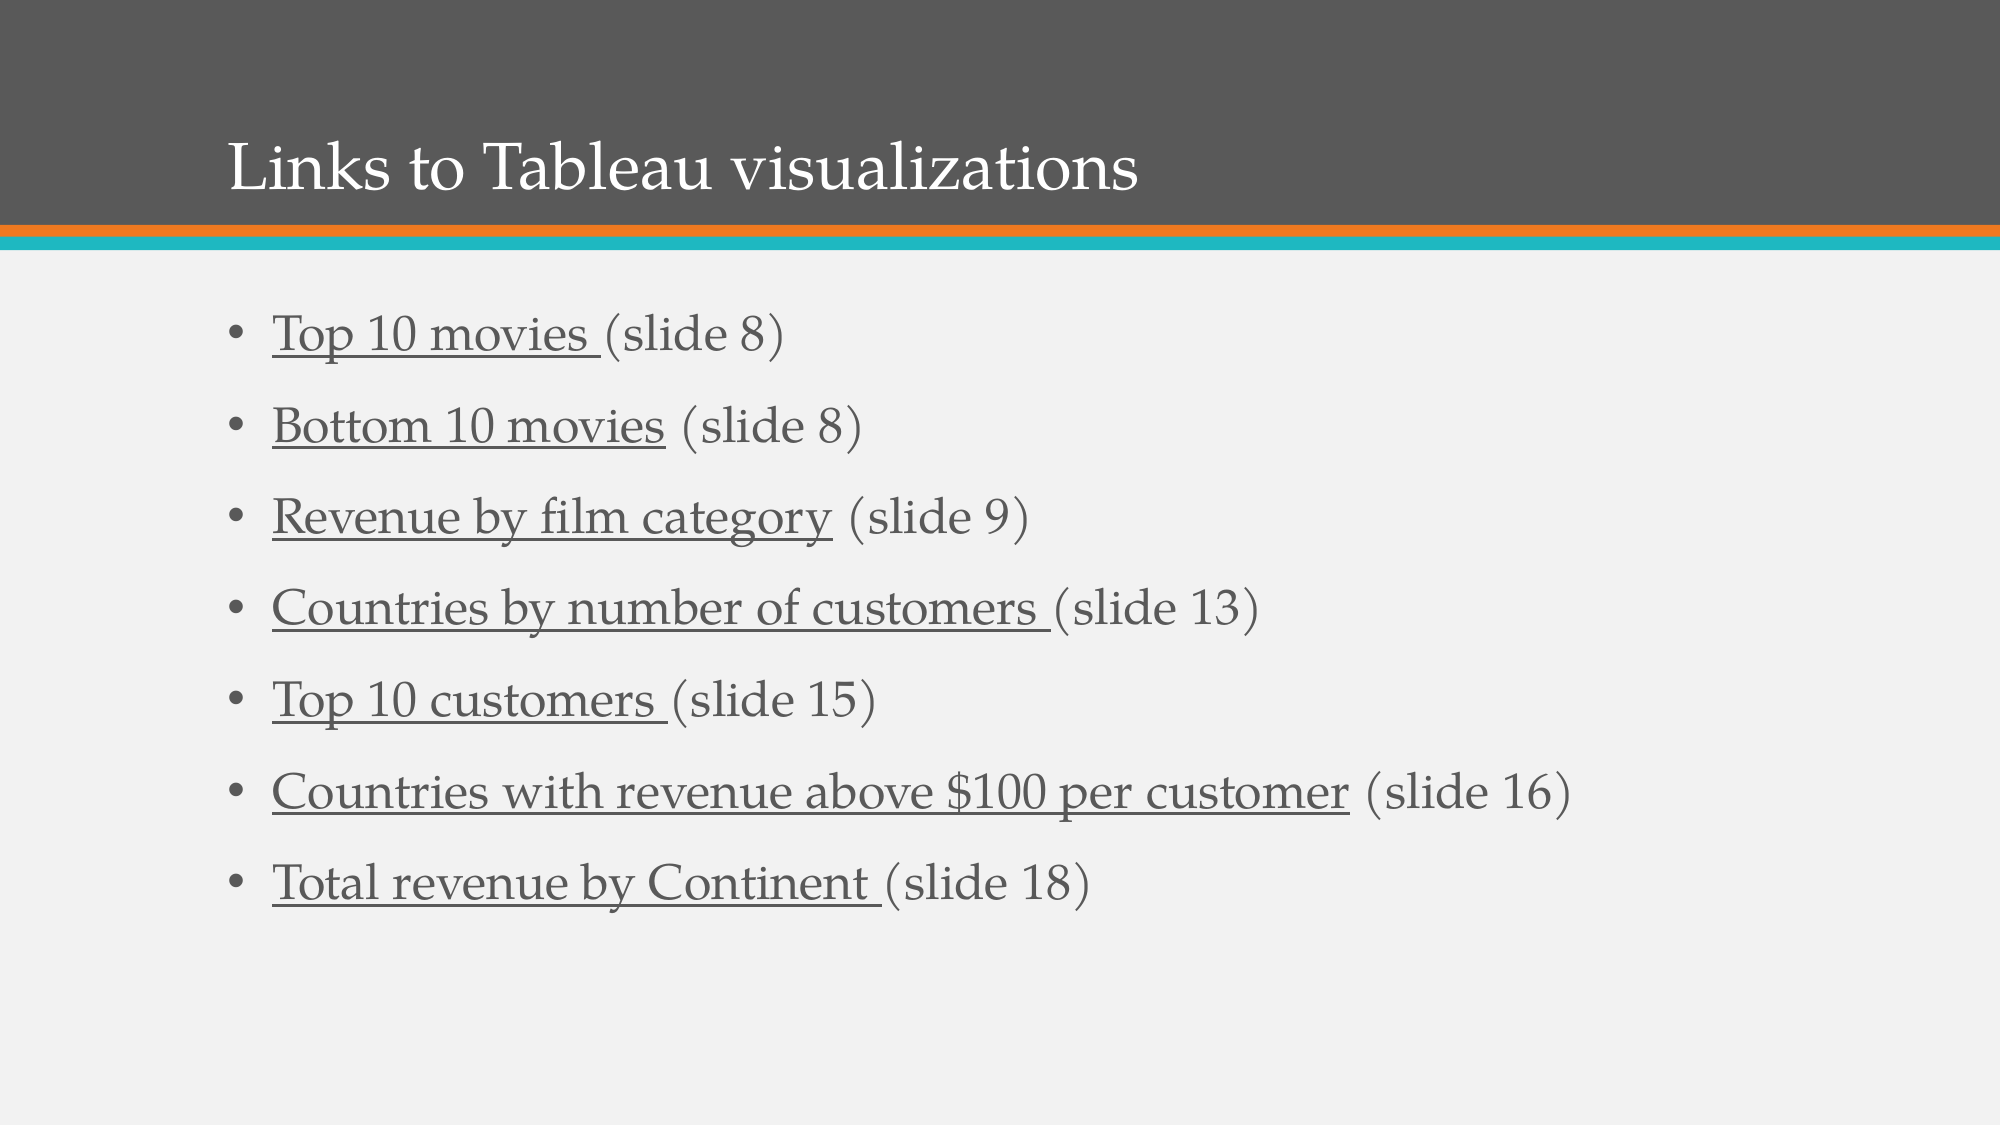

# Links to Tableau visualizations
Top 10 movies (slide 8)
Bottom 10 movies (slide 8)
Revenue by film category (slide 9)
Countries by number of customers (slide 13)
Top 10 customers (slide 15)
Countries with revenue above $100 per customer (slide 16)
Total revenue by Continent (slide 18)